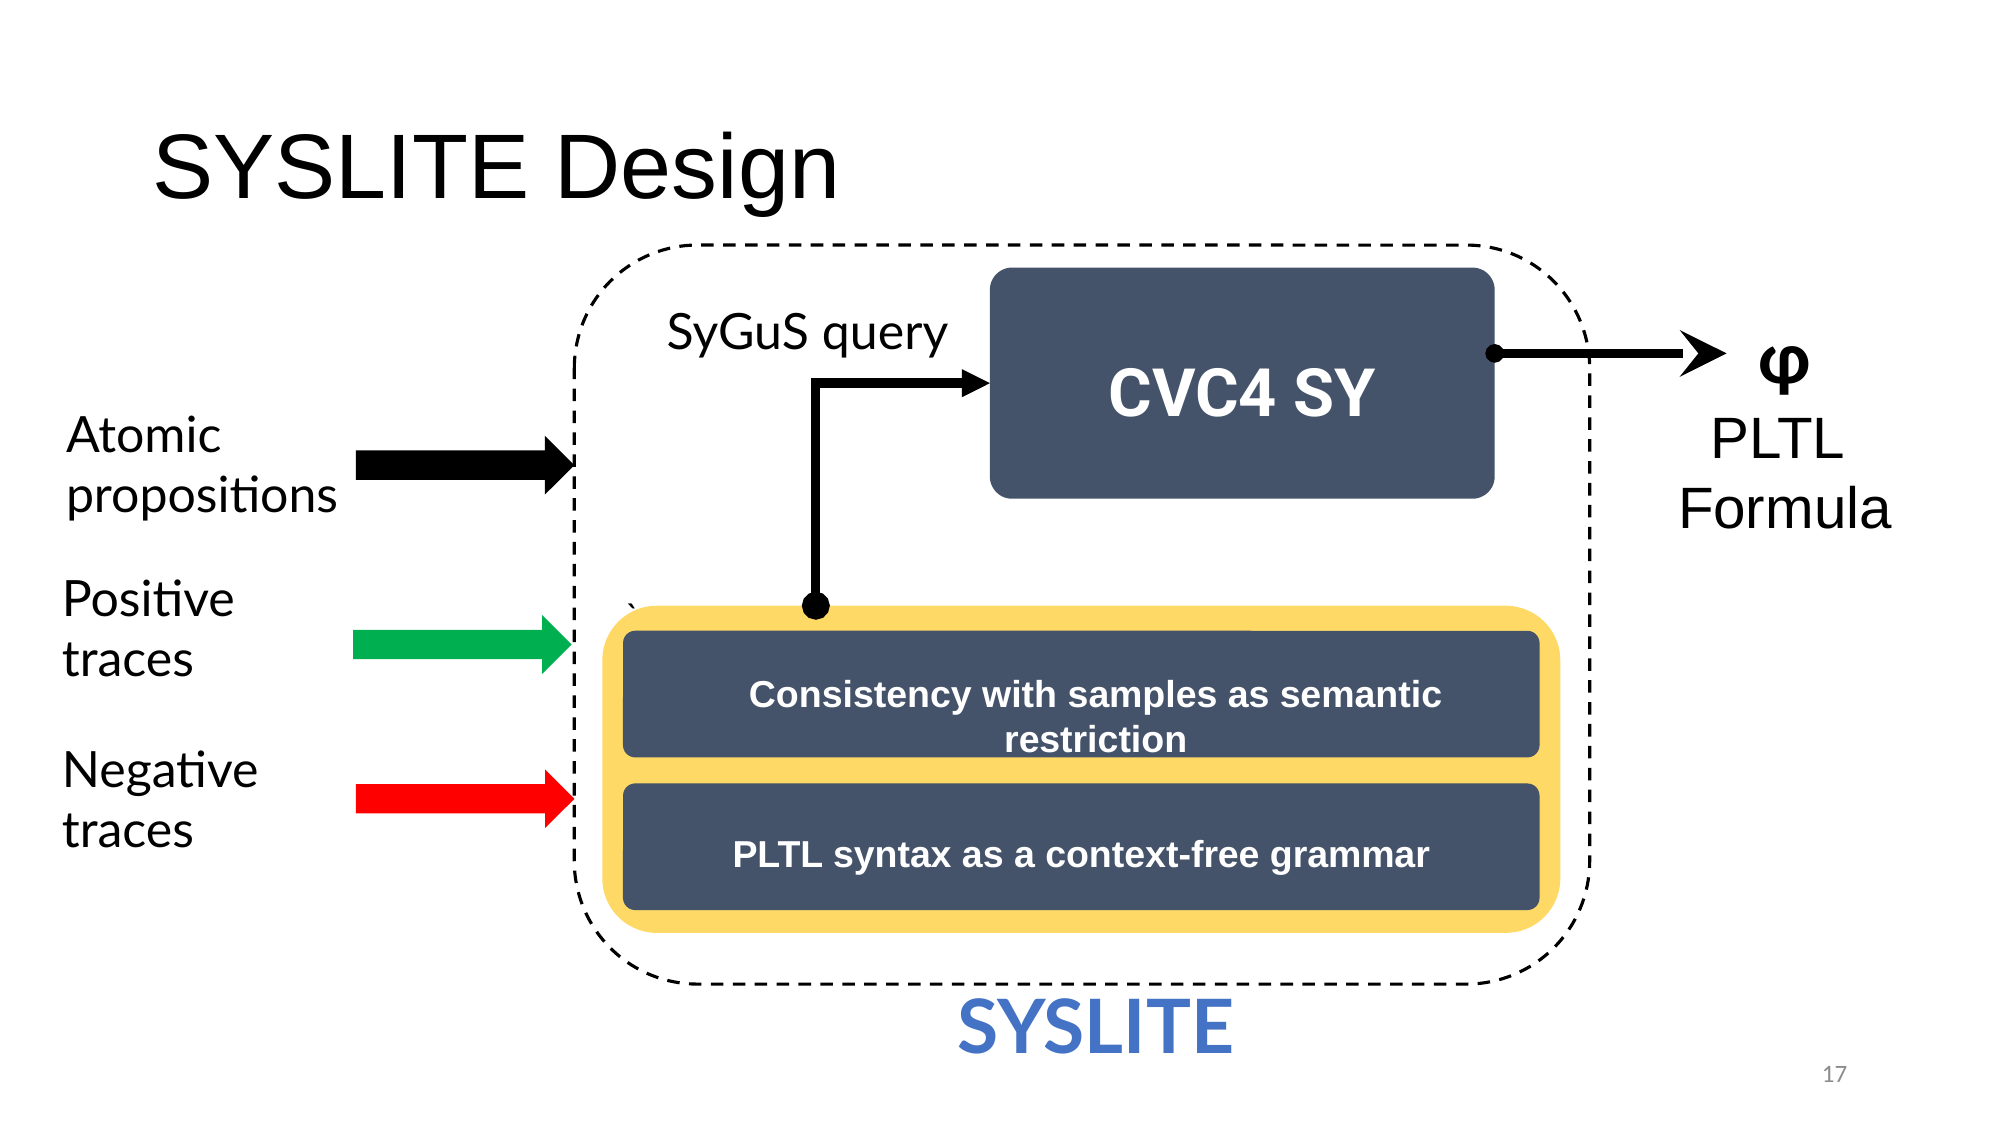

# SYSLITE Design
`

CVC4 SY
SyGuS query
φ

PLTL
Formula
Atomic
propositions

Positive
traces

Consistency with samples as semantic restriction

Negative
traces

PLTL syntax as a context-free grammar
SYSLITE
17